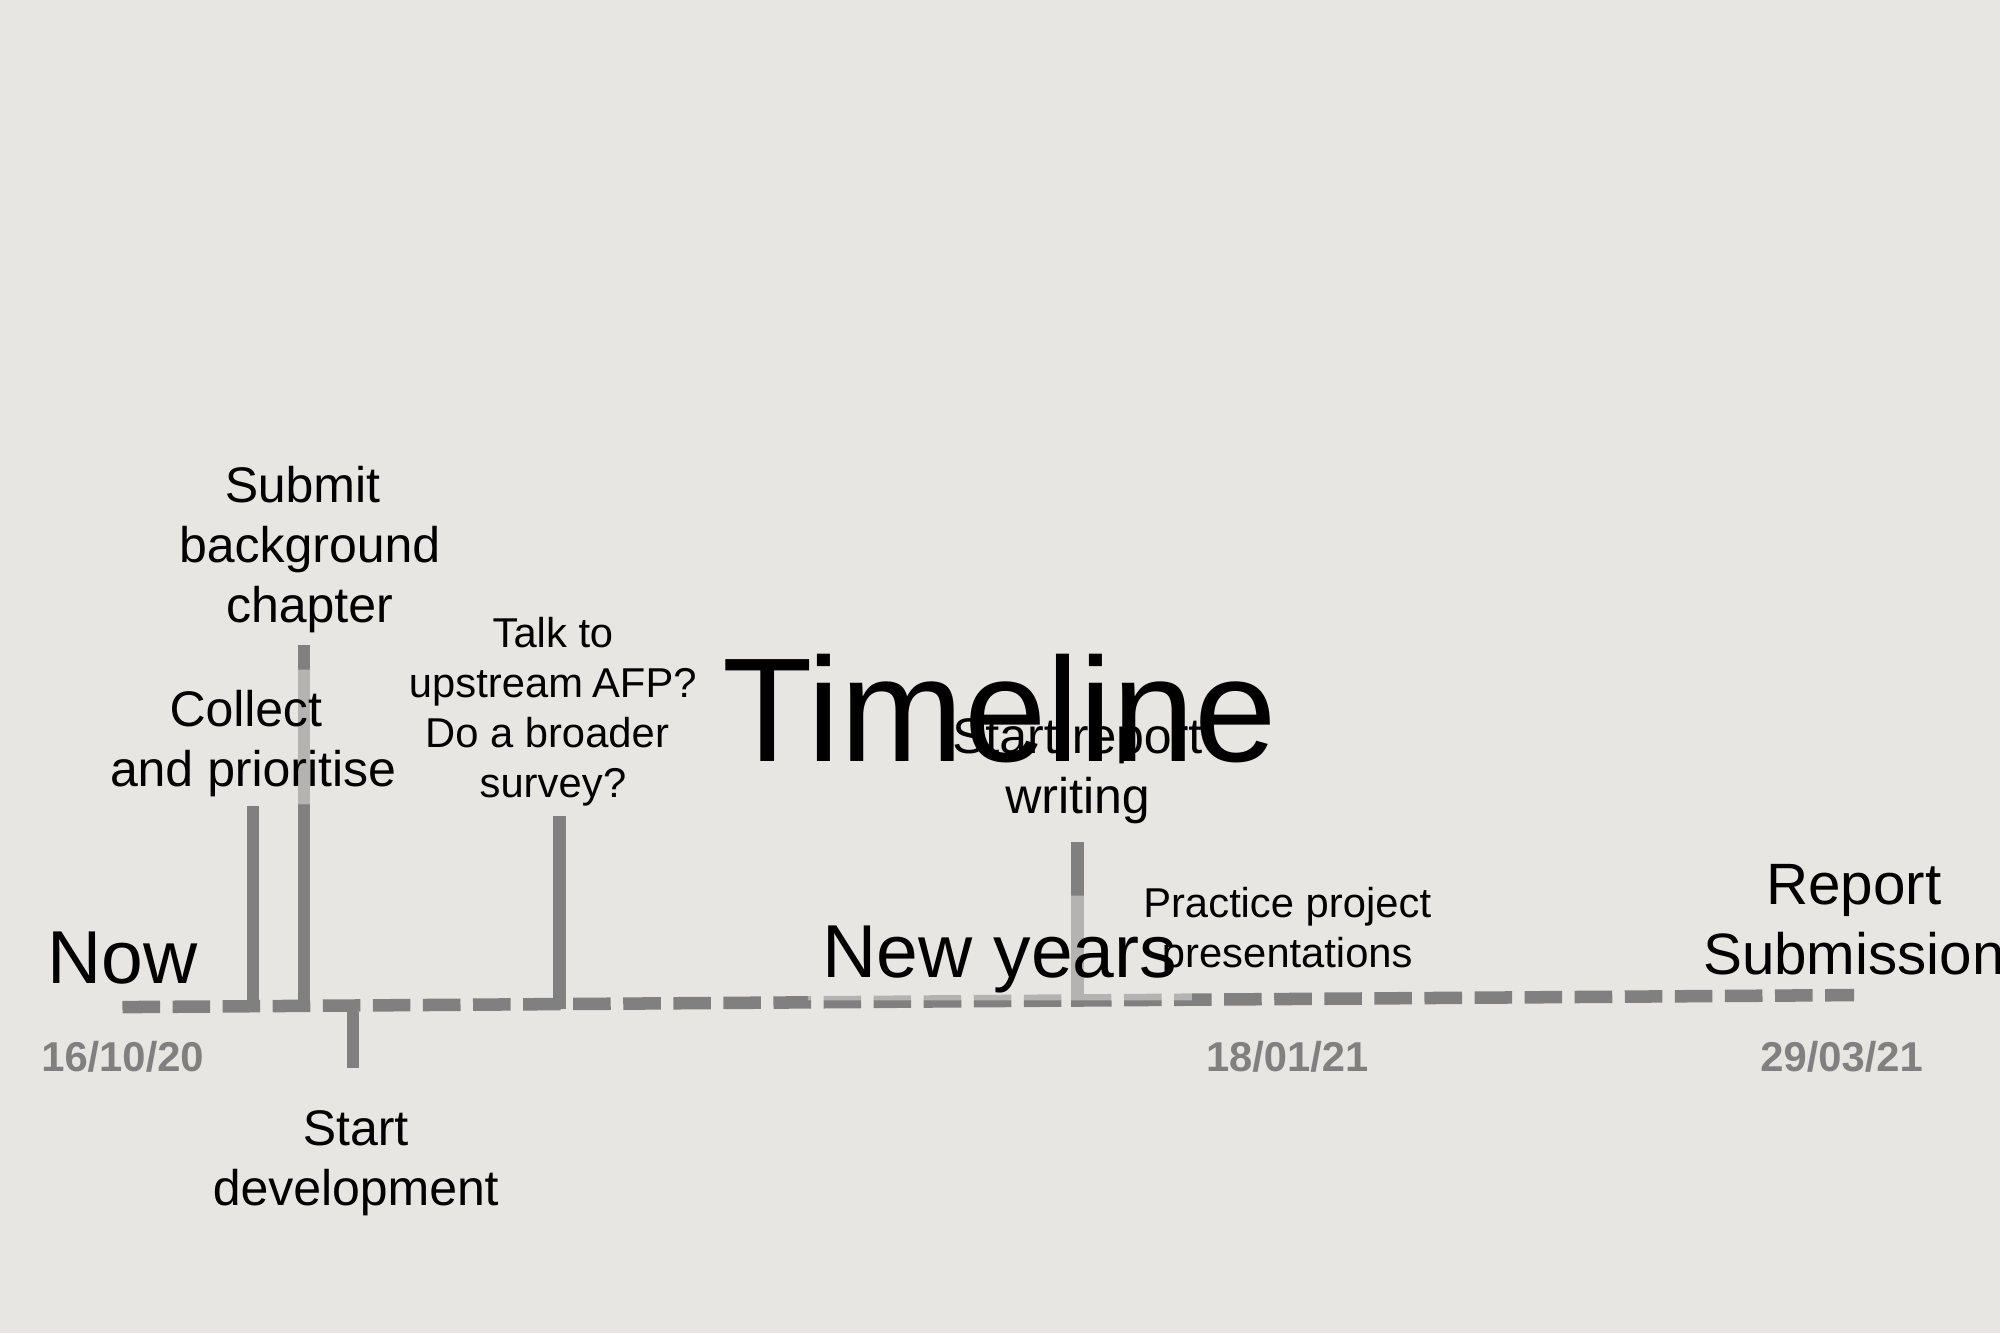

Submit
background
chapter
Talk to
upstream AFP?
Do a broader
survey?
# Timeline
Collect
and prioritise
Start report
writing
Report
Submission
Practice project presentations
New years
Now
16/10/20
18/01/21
29/03/21
Start
development